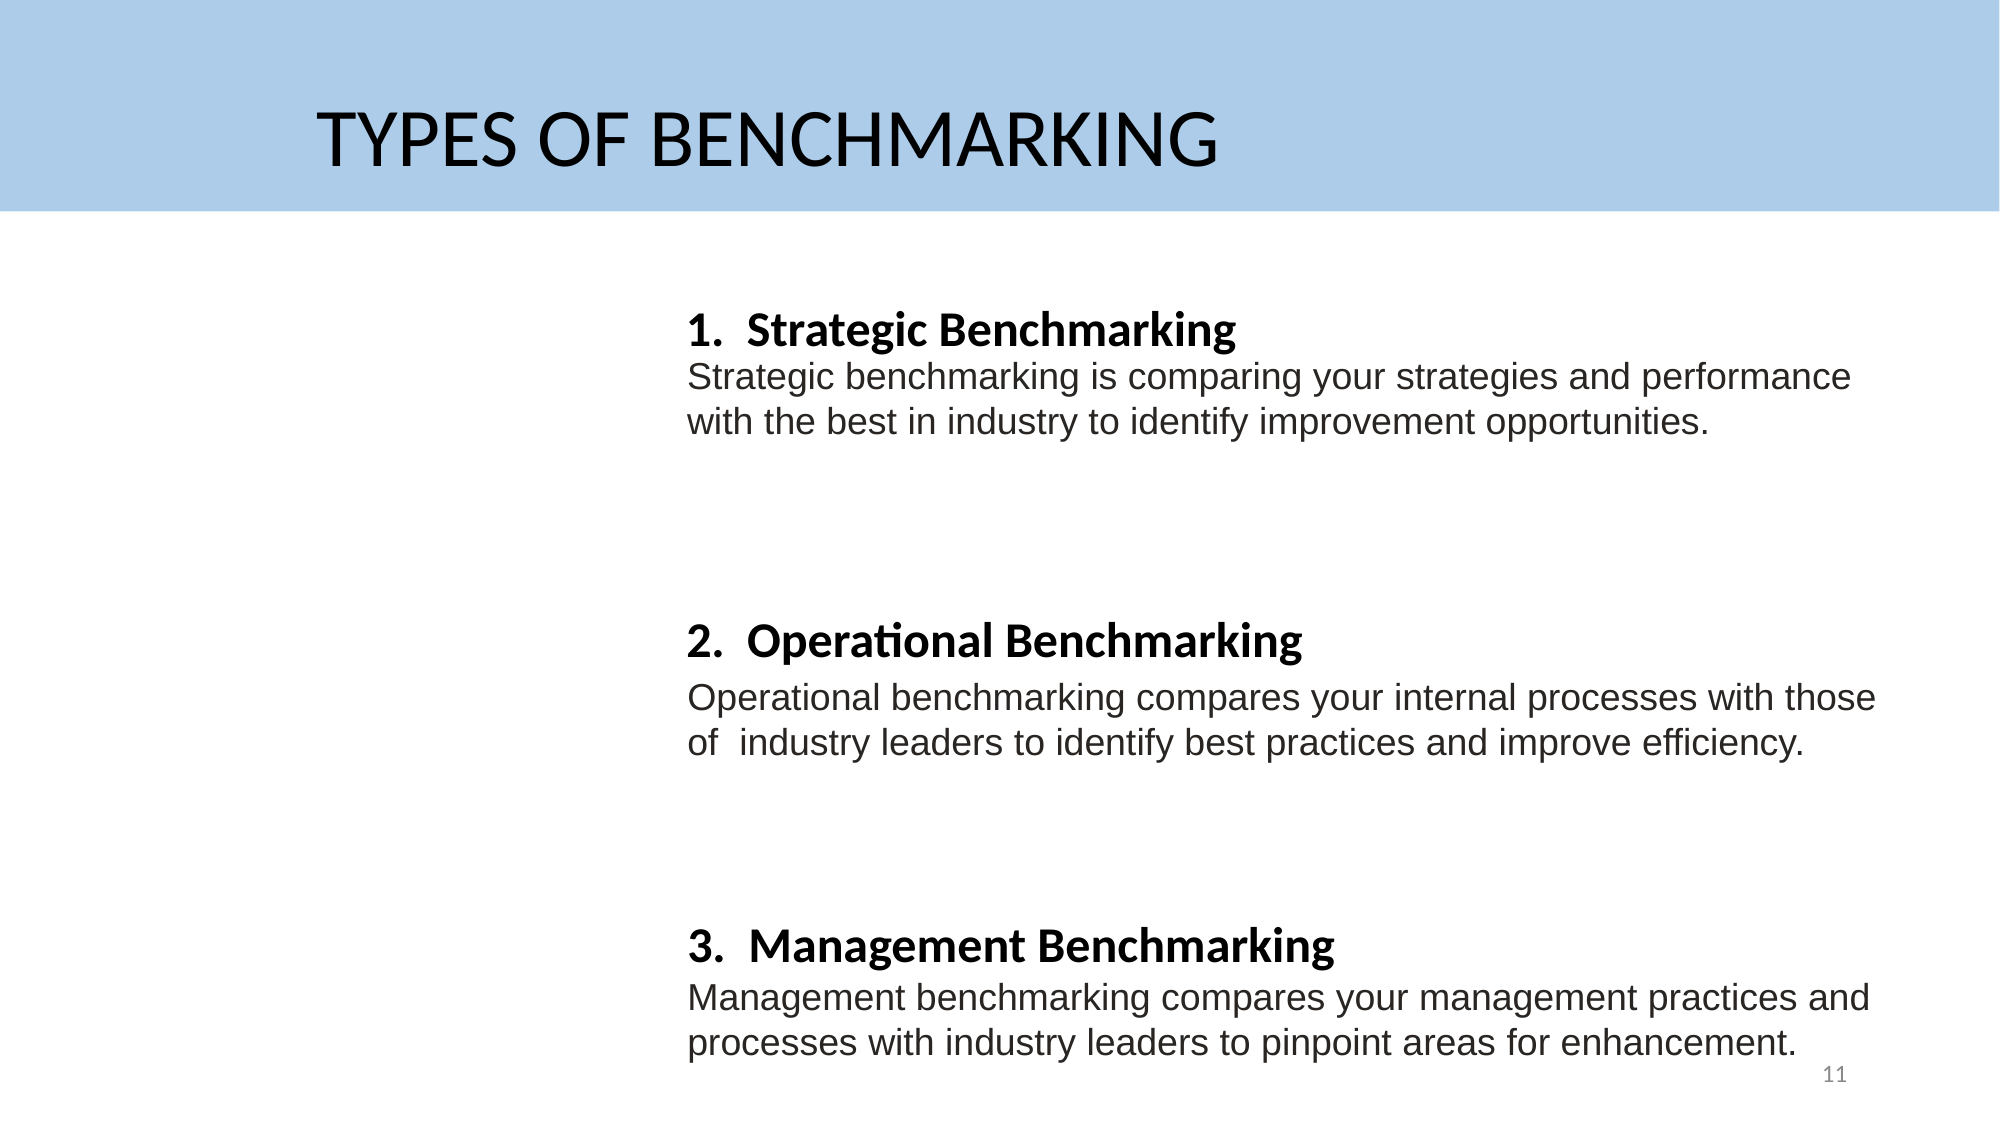

TYPES OF BENCHMARKING
  Strategic Benchmarking
Strategic benchmarking is comparing your strategies and performance with the best in industry to identify improvement opportunities.
2.  Operational Benchmarking
Operational benchmarking compares your internal processes with those of  industry leaders to identify best practices and improve efficiency.
3.  Management Benchmarking
Management benchmarking compares your management practices and processes with industry leaders to pinpoint areas for enhancement.
11